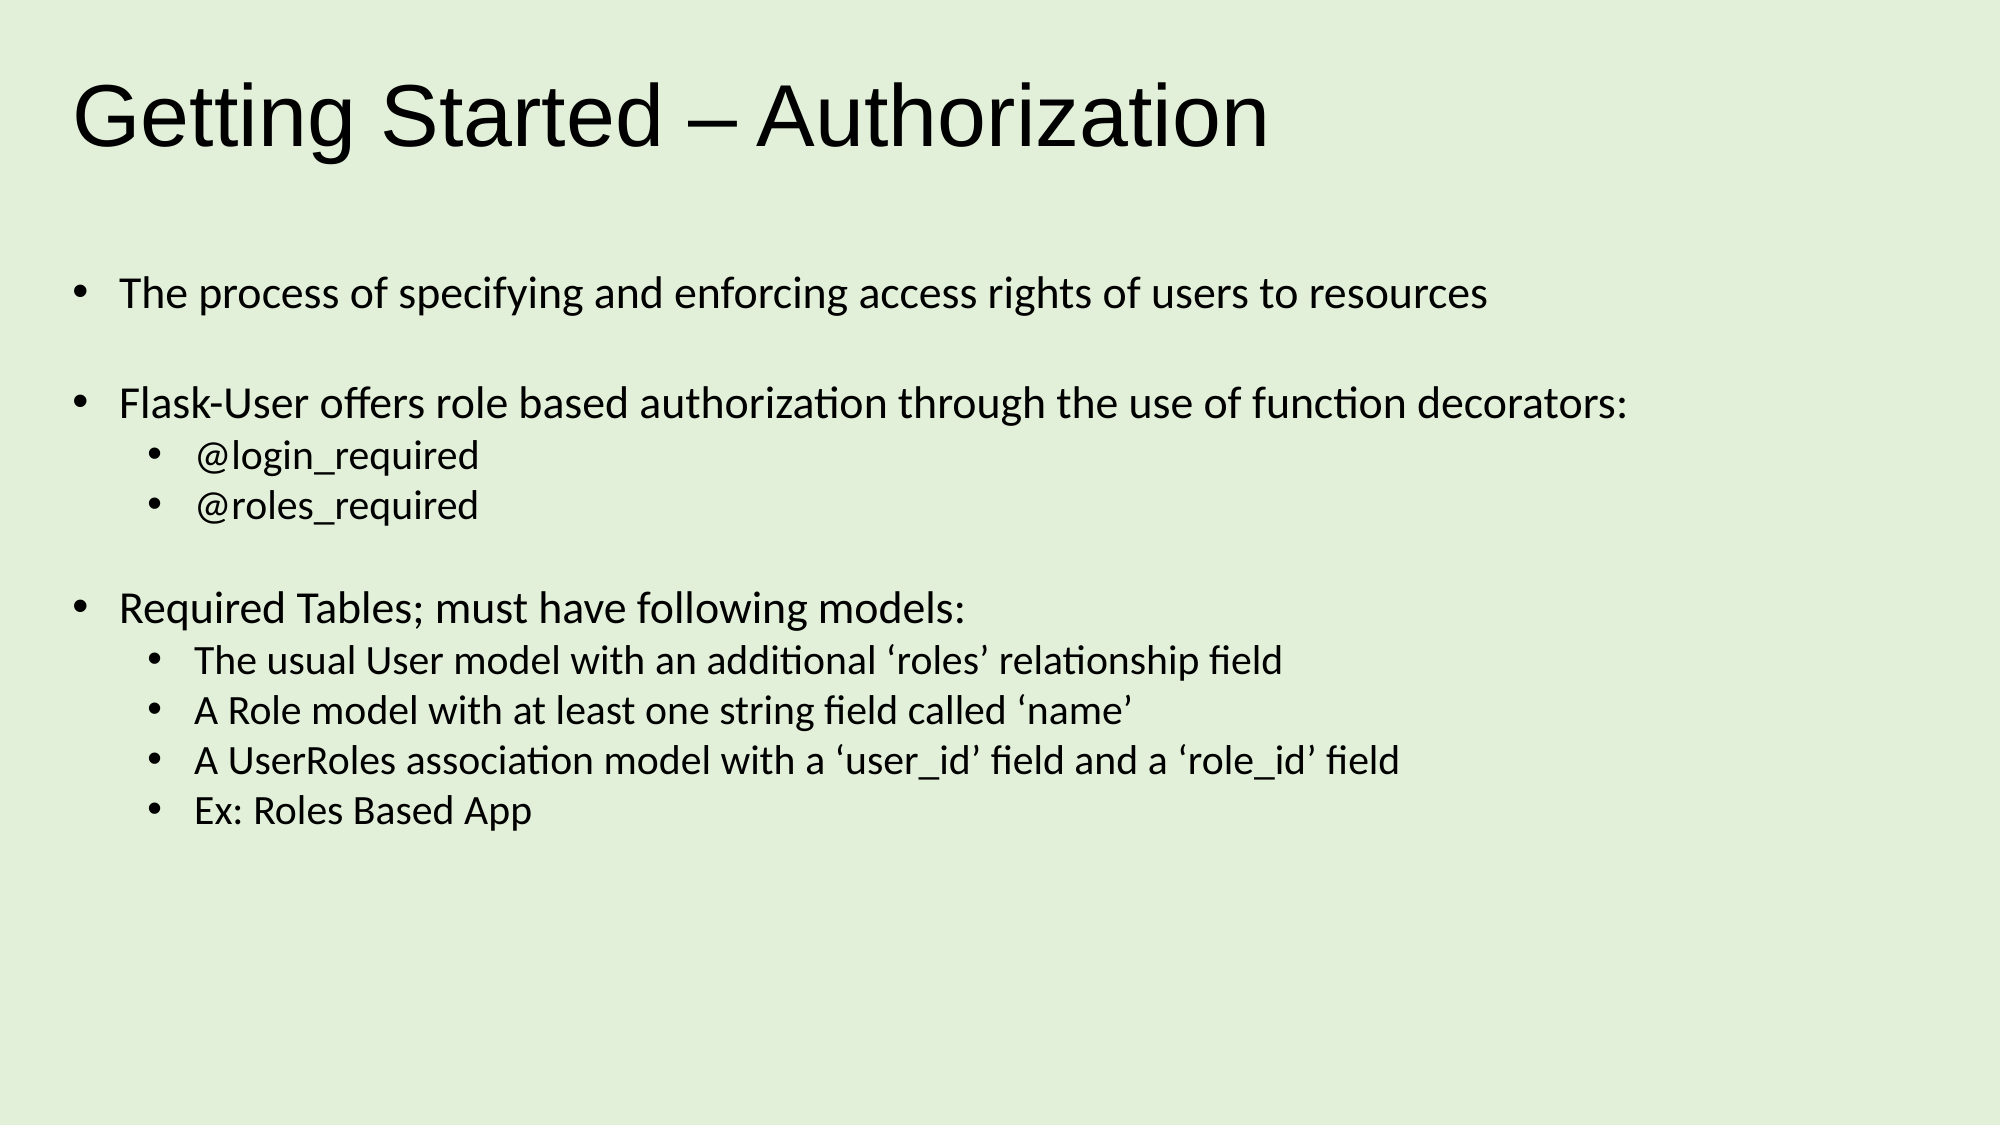

Getting Started – Authorization
The process of specifying and enforcing access rights of users to resources

Flask-User offers role based authorization through the use of function decorators:
@login_required
@roles_required

Required Tables; must have following models:
The usual User model with an additional ‘roles’ relationship field
A Role model with at least one string field called ‘name’
A UserRoles association model with a ‘user_id’ field and a ‘role_id’ field
Ex: Roles Based App